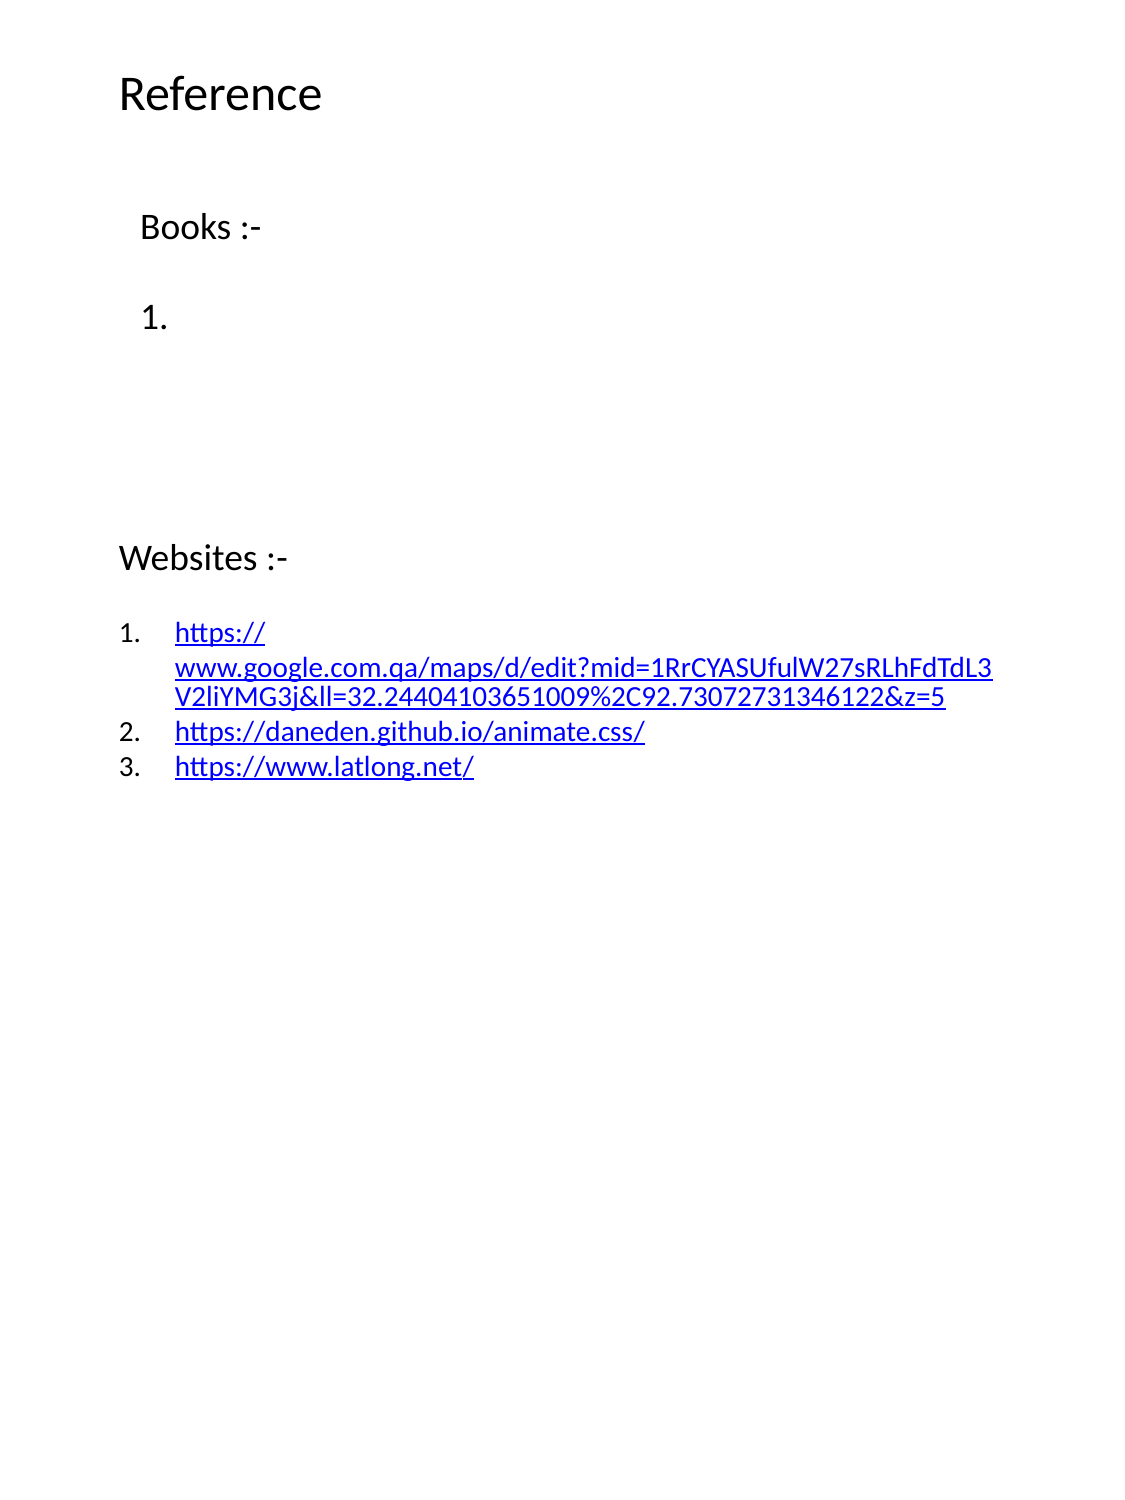

Reference
Books :-

Websites :-

https://www.google.com.qa/maps/d/edit?mid=1RrCYASUfulW27sRLhFdTdL3V2liYMG3j&ll=32.24404103651009%2C92.73072731346122&z=5
https://daneden.github.io/animate.css/
https://www.latlong.net/